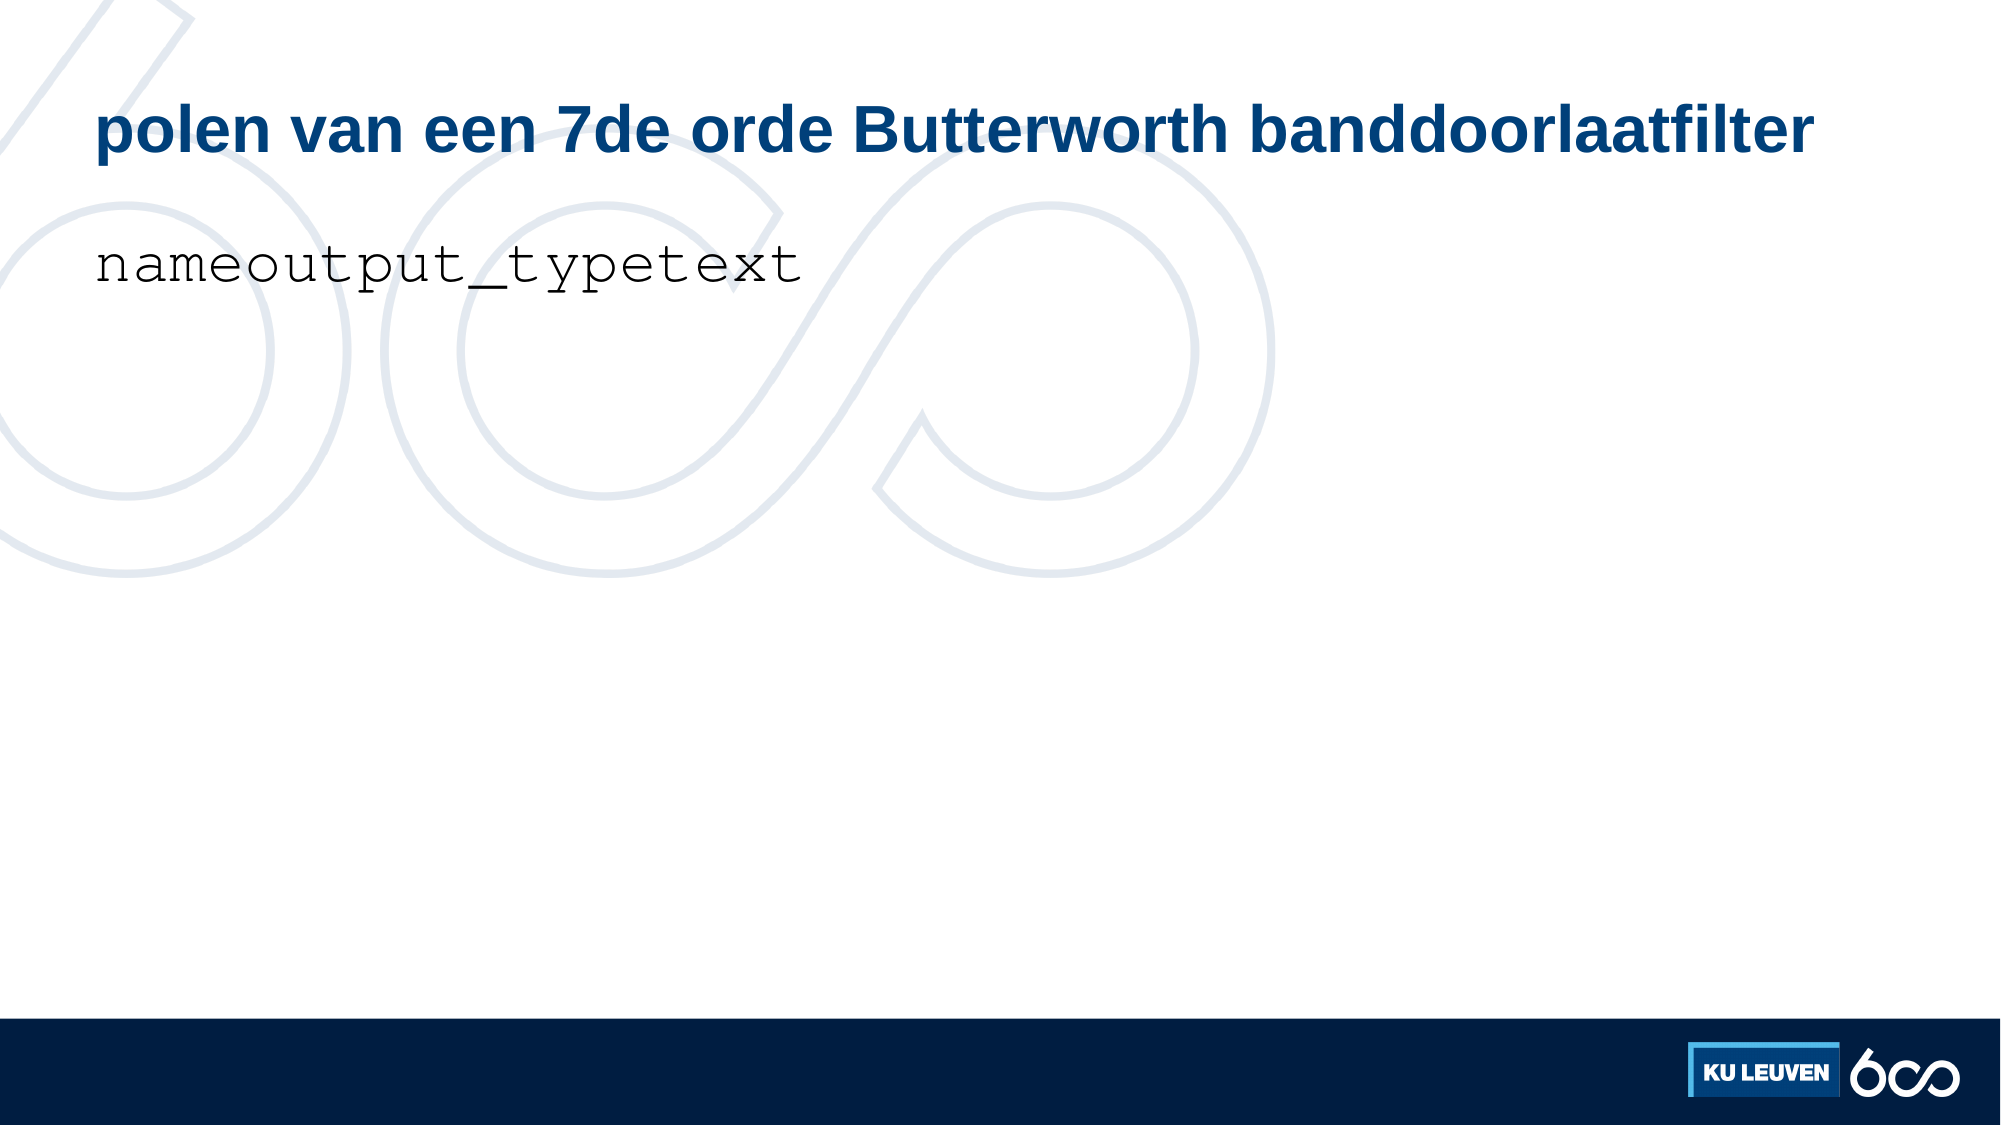

# polen van een 7de orde Butterworth banddoorlaatfilter
nameoutput_typetext